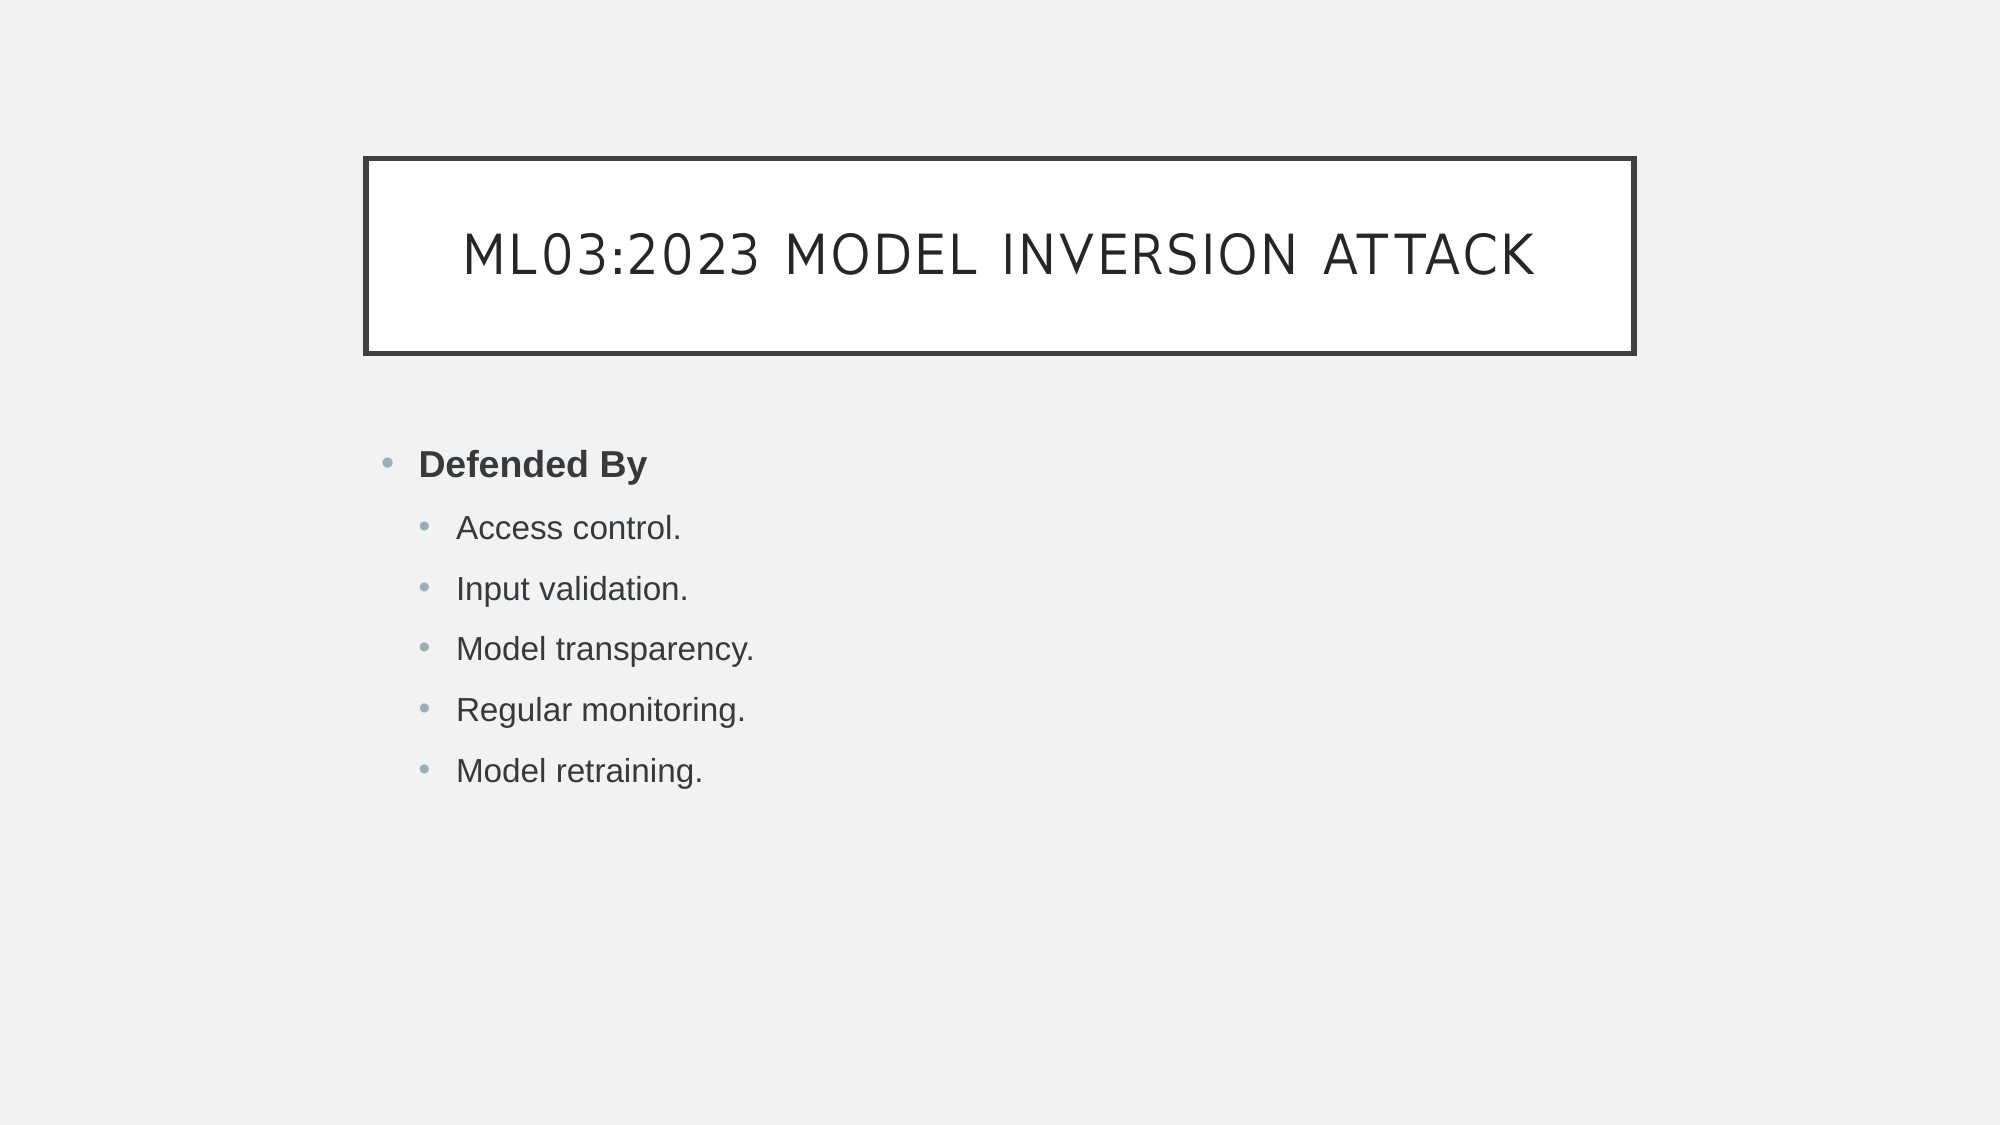

# ML03:2023 Model Inversion Attack
Defended By
Access control.
Input validation.
Model transparency.
Regular monitoring.
Model retraining.